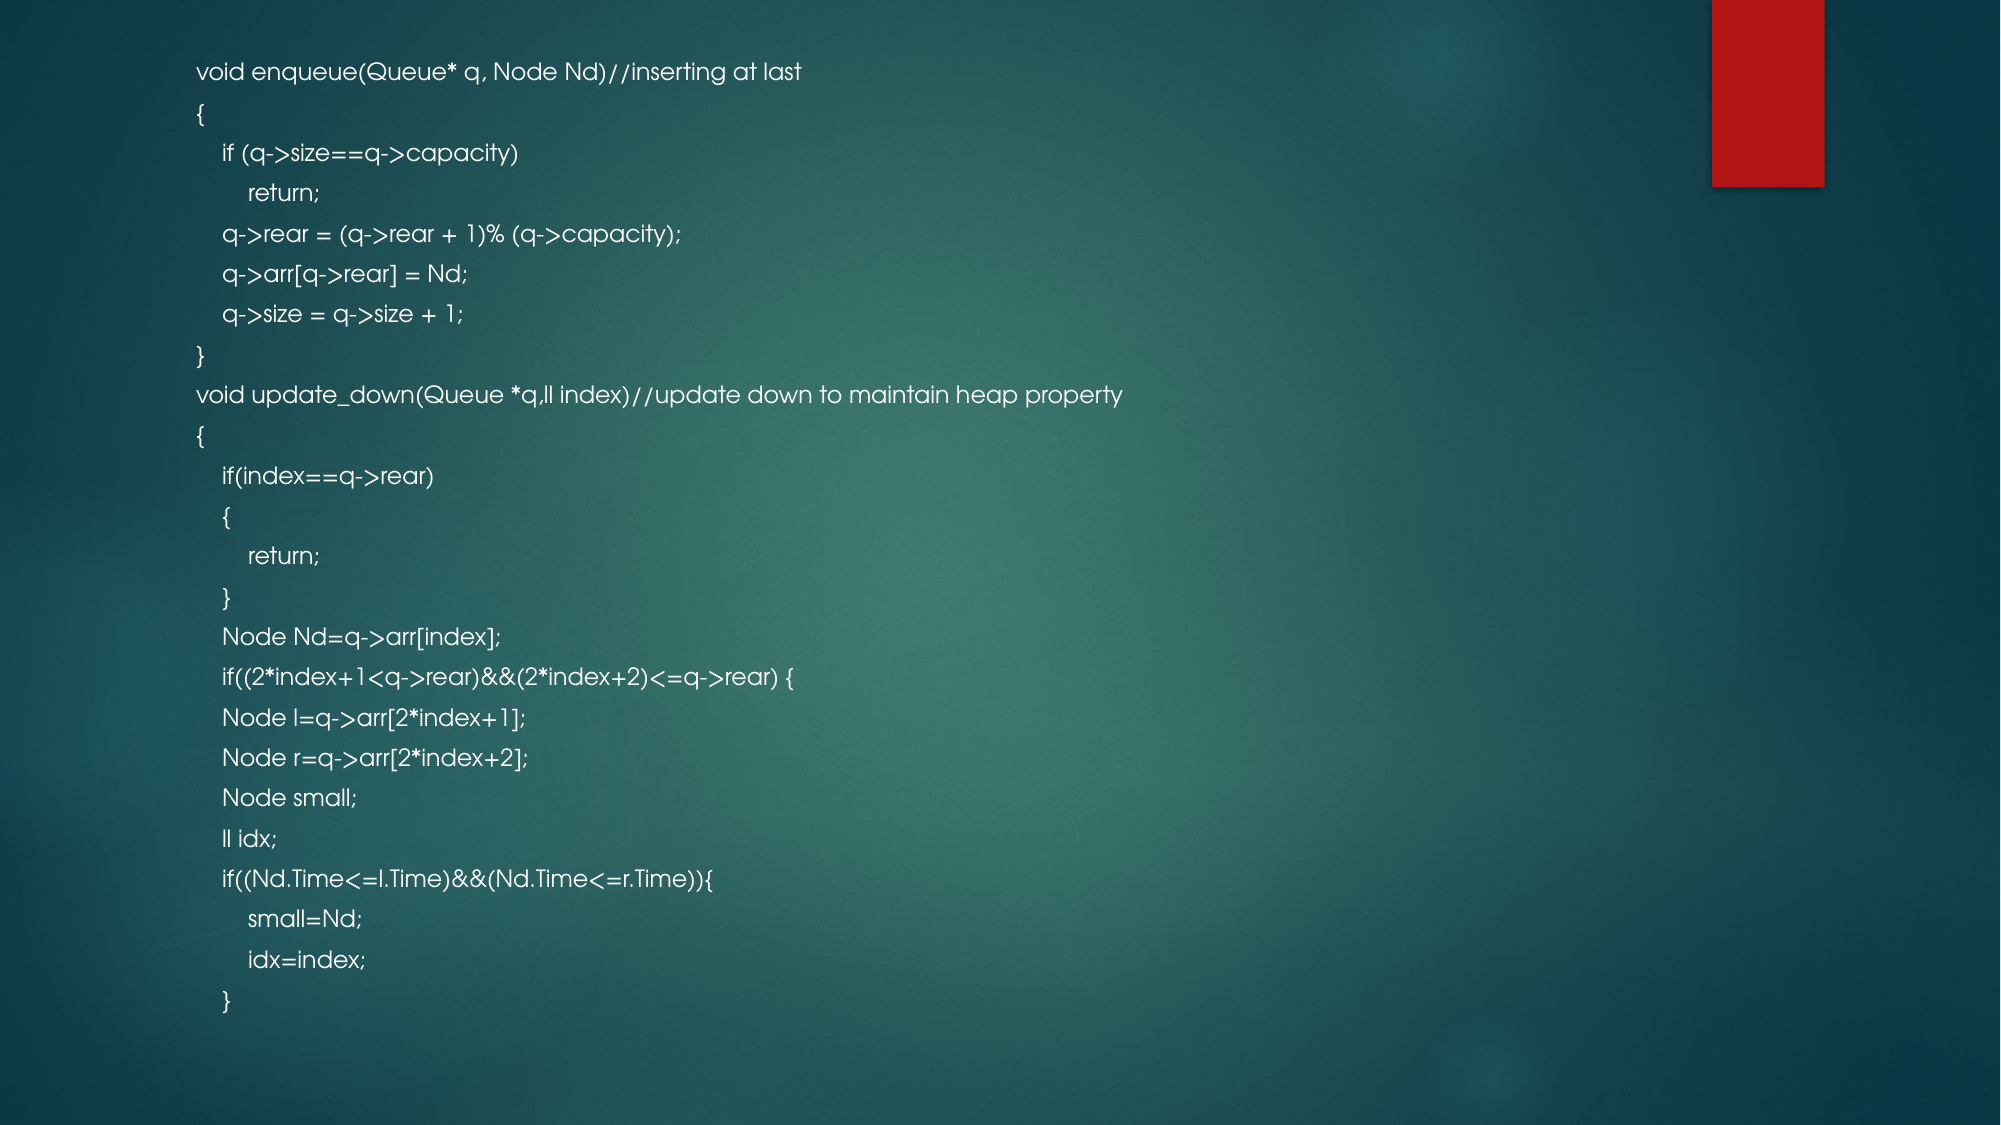

void enqueue(Queue* q, Node Nd)//inserting at last
{
    if (q->size==q->capacity)
        return;
    q->rear = (q->rear + 1)% (q->capacity);
    q->arr[q->rear] = Nd;
    q->size = q->size + 1;
}
void update_down(Queue *q,ll index)//update down to maintain heap property
{
    if(index==q->rear)
    {
        return;
    }
    Node Nd=q->arr[index];
    if((2*index+1<q->rear)&&(2*index+2)<=q->rear) {
    Node l=q->arr[2*index+1];
    Node r=q->arr[2*index+2];
    Node small;
    ll idx;
    if((Nd.Time<=l.Time)&&(Nd.Time<=r.Time)){
        small=Nd;
        idx=index;
    }